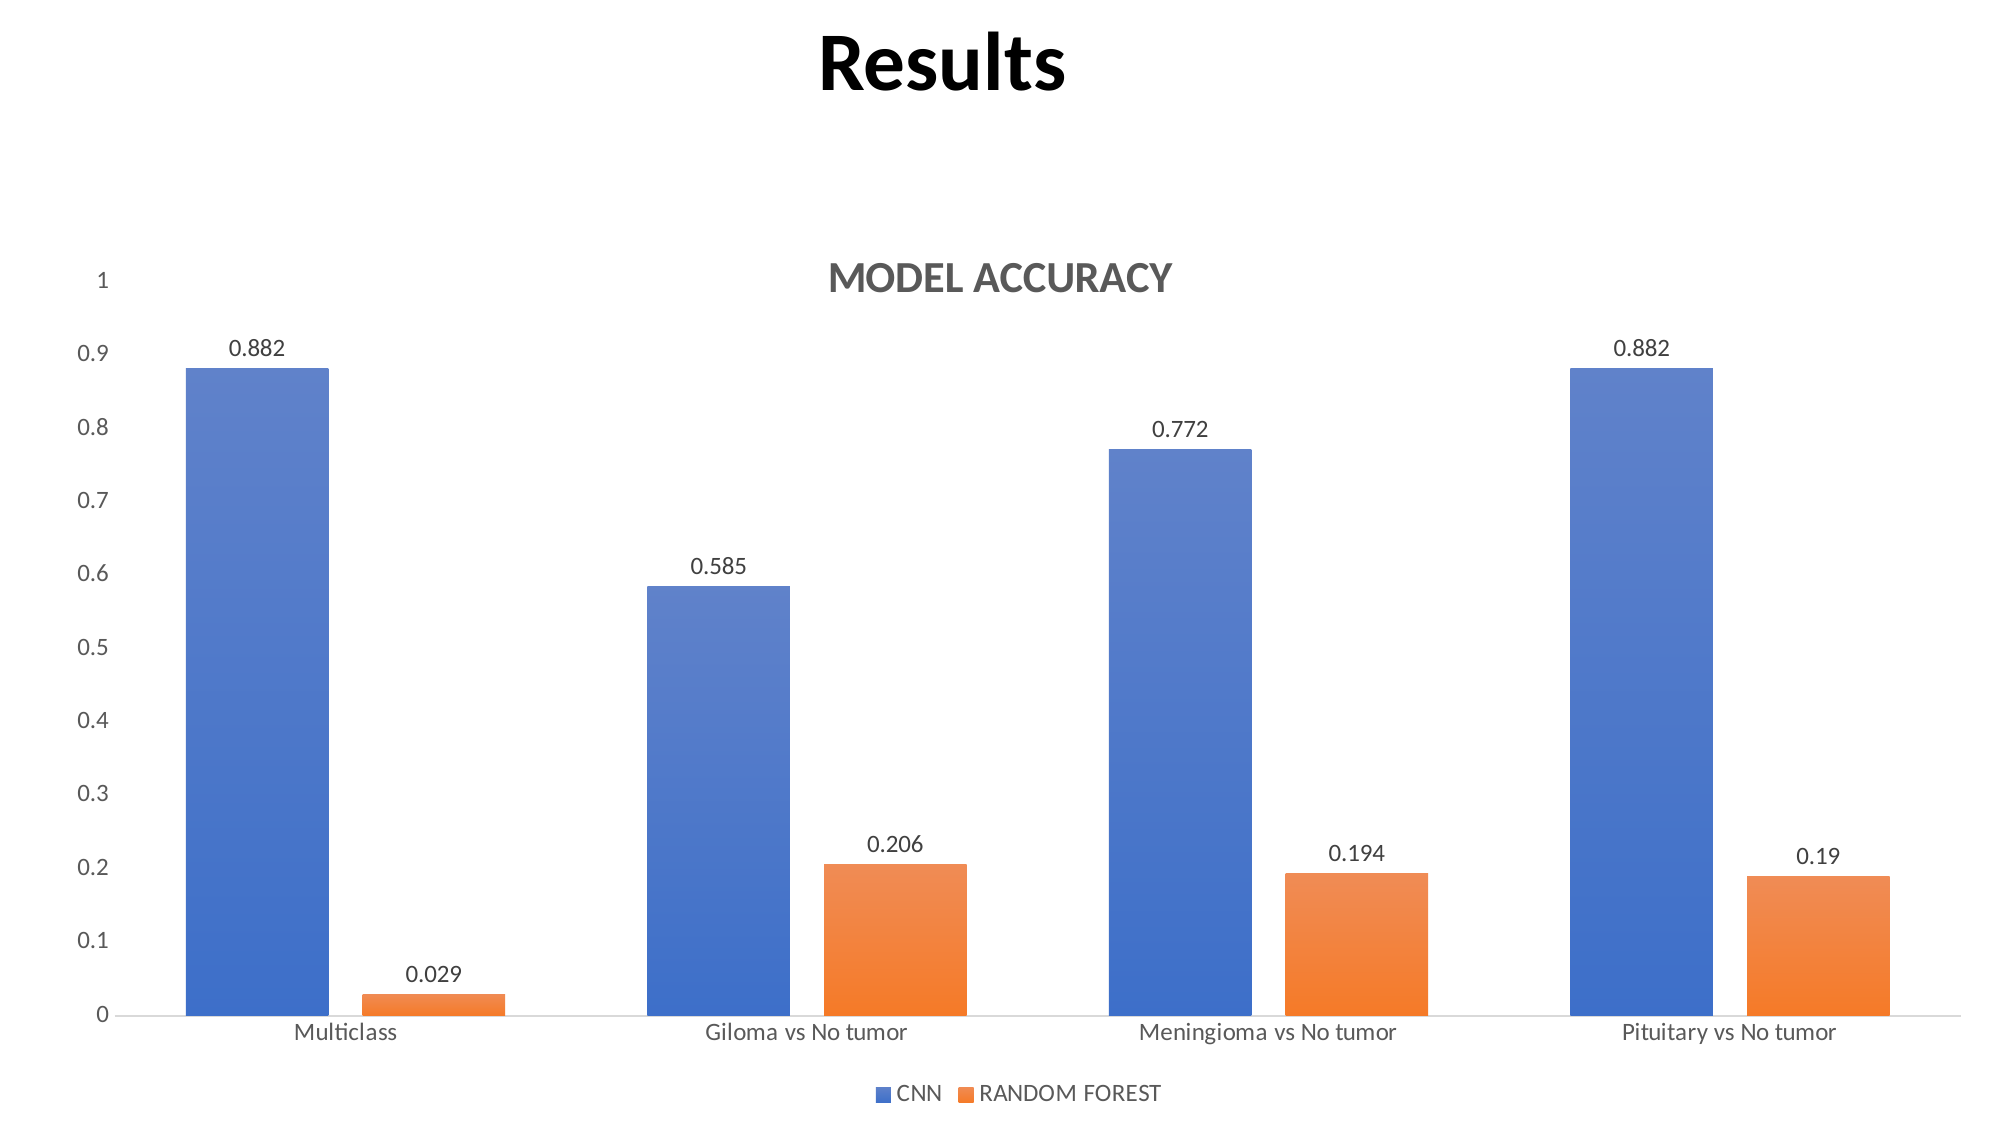

Results

### Chart: MODEL ACCURACY

| Category | CNN | RANDOM FOREST |
|---|---|---|
| Multiclass | 0.882 | 0.029 |
| Giloma vs No tumor | 0.585 | 0.206 |
| Meningioma vs No tumor | 0.772 | 0.194 |
| Pituitary vs No tumor | 0.882 | 0.19 |